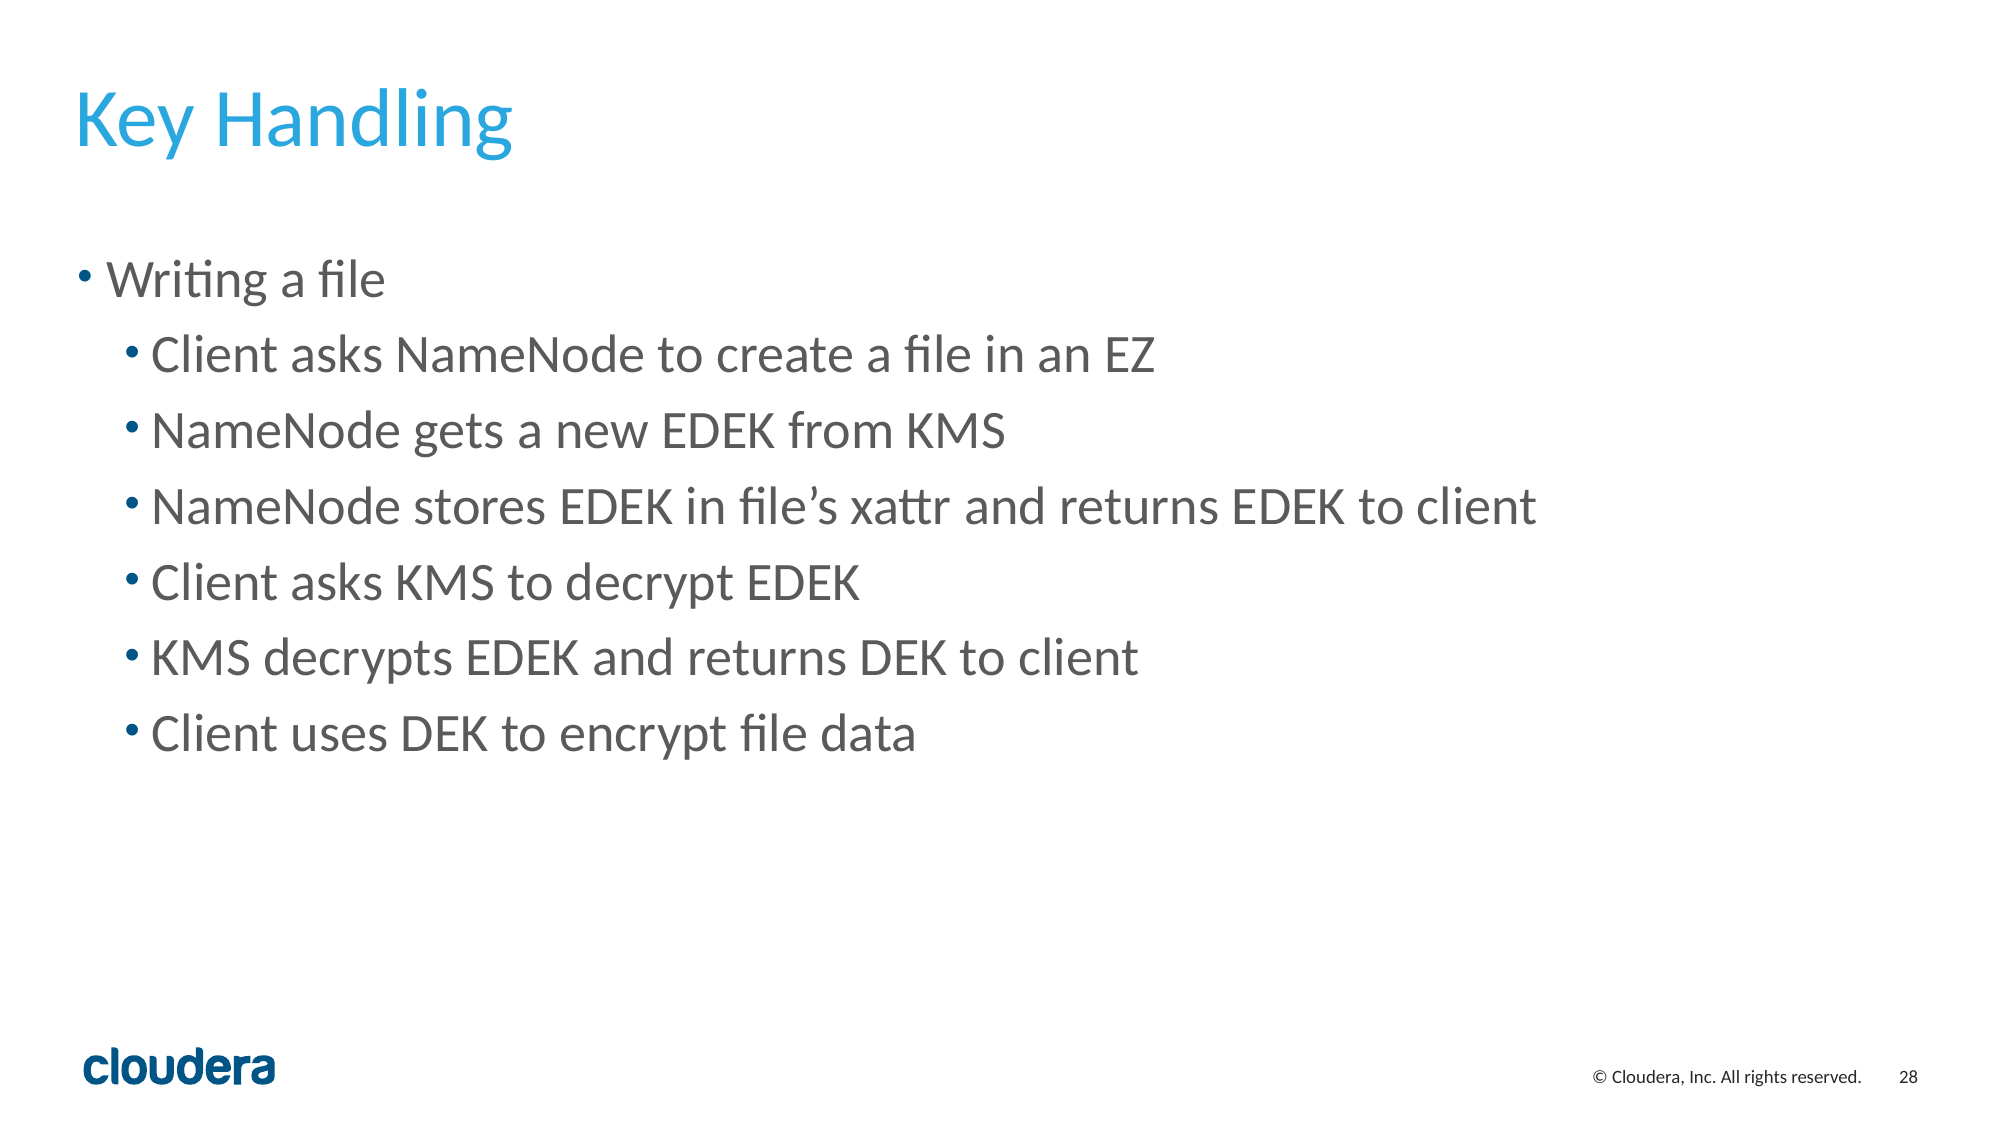

# Key Handling
Writing a file
Client asks NameNode to create a file in an EZ
NameNode gets a new EDEK from KMS
NameNode stores EDEK in file’s xattr and returns EDEK to client
Client asks KMS to decrypt EDEK
KMS decrypts EDEK and returns DEK to client
Client uses DEK to encrypt file data